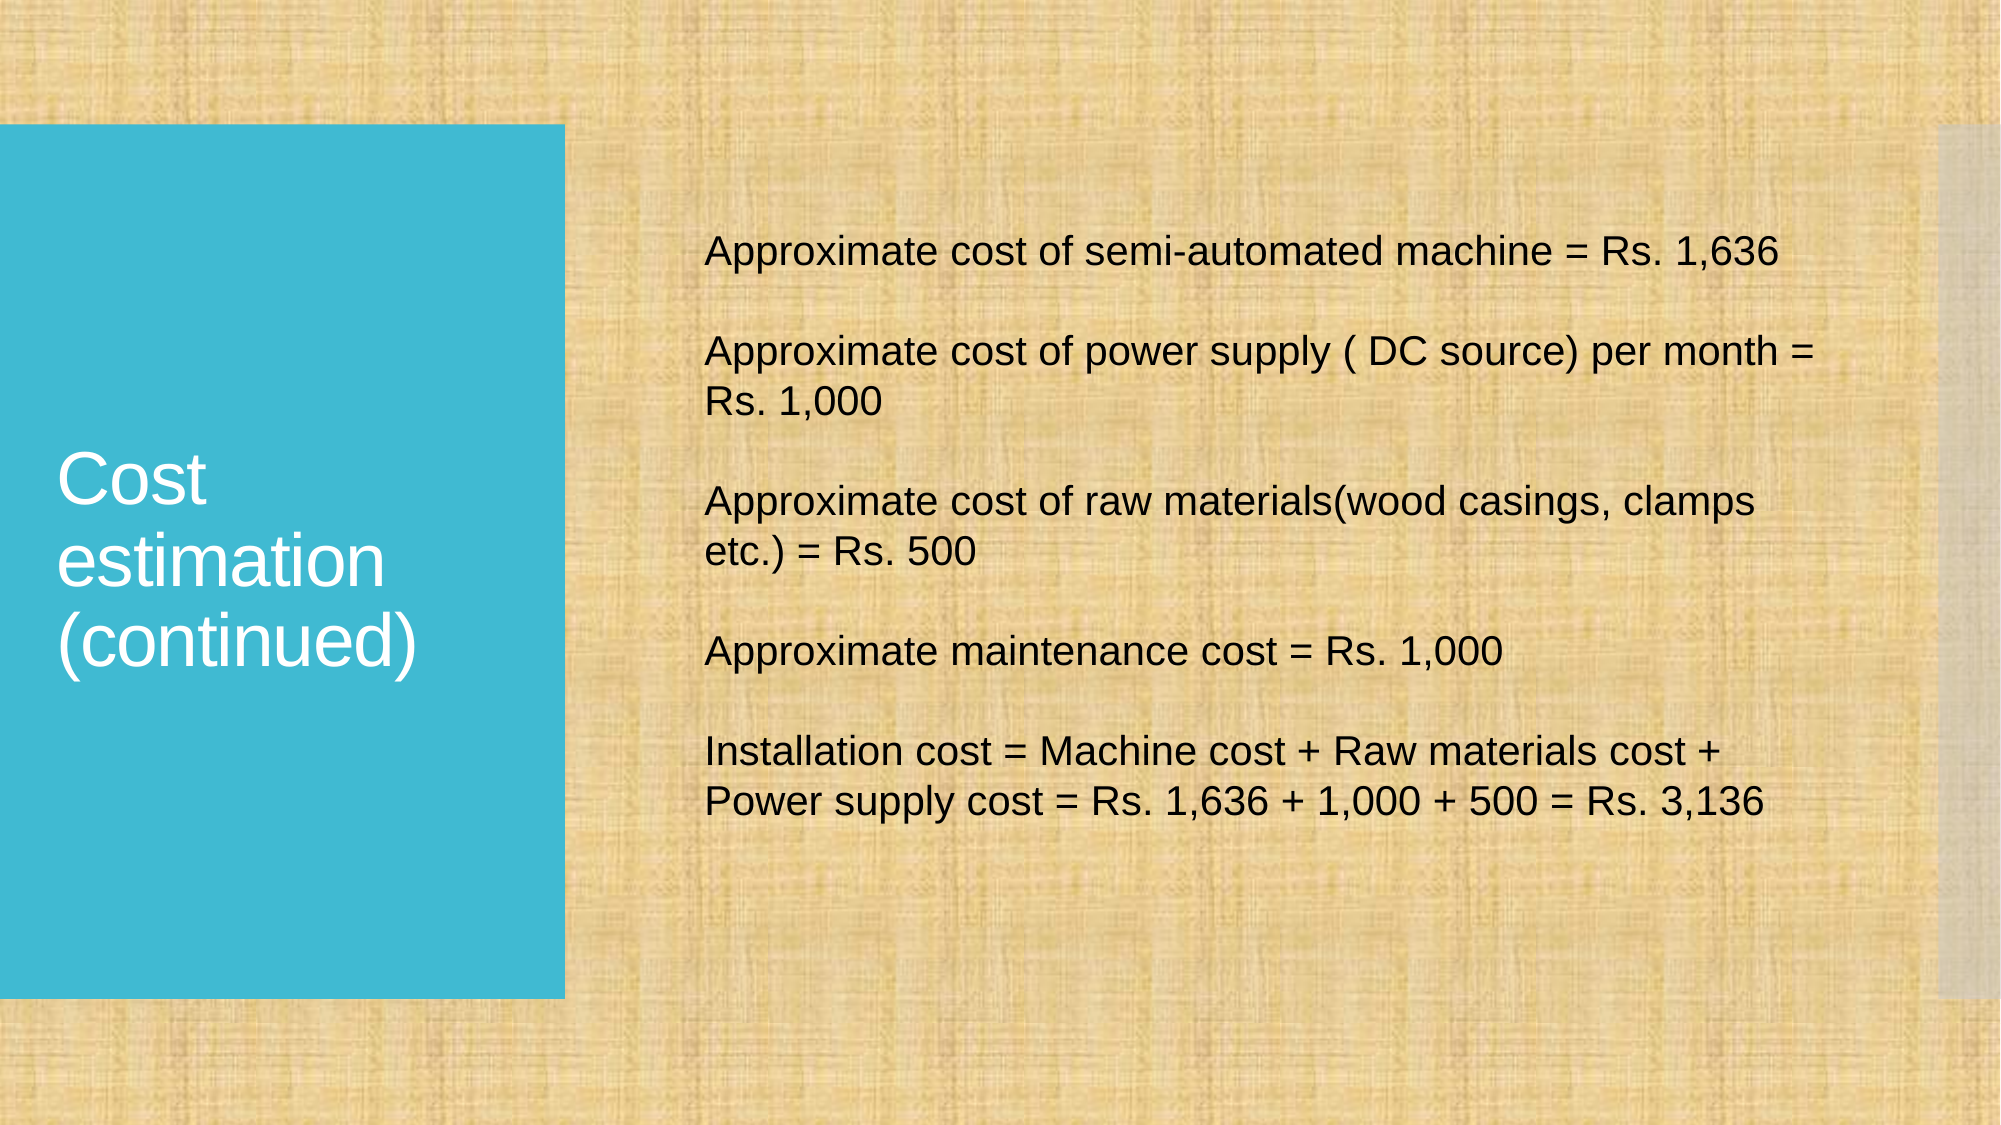

# Cost estimation (continued)
Approximate cost of semi-automated machine = Rs. 1,636

Approximate cost of power supply ( DC source) per month = Rs. 1,000

Approximate cost of raw materials(wood casings, clamps etc.) = Rs. 500

Approximate maintenance cost = Rs. 1,000

Installation cost = Machine cost + Raw materials cost + Power supply cost = Rs. 1,636 + 1,000 + 500 = Rs. 3,136